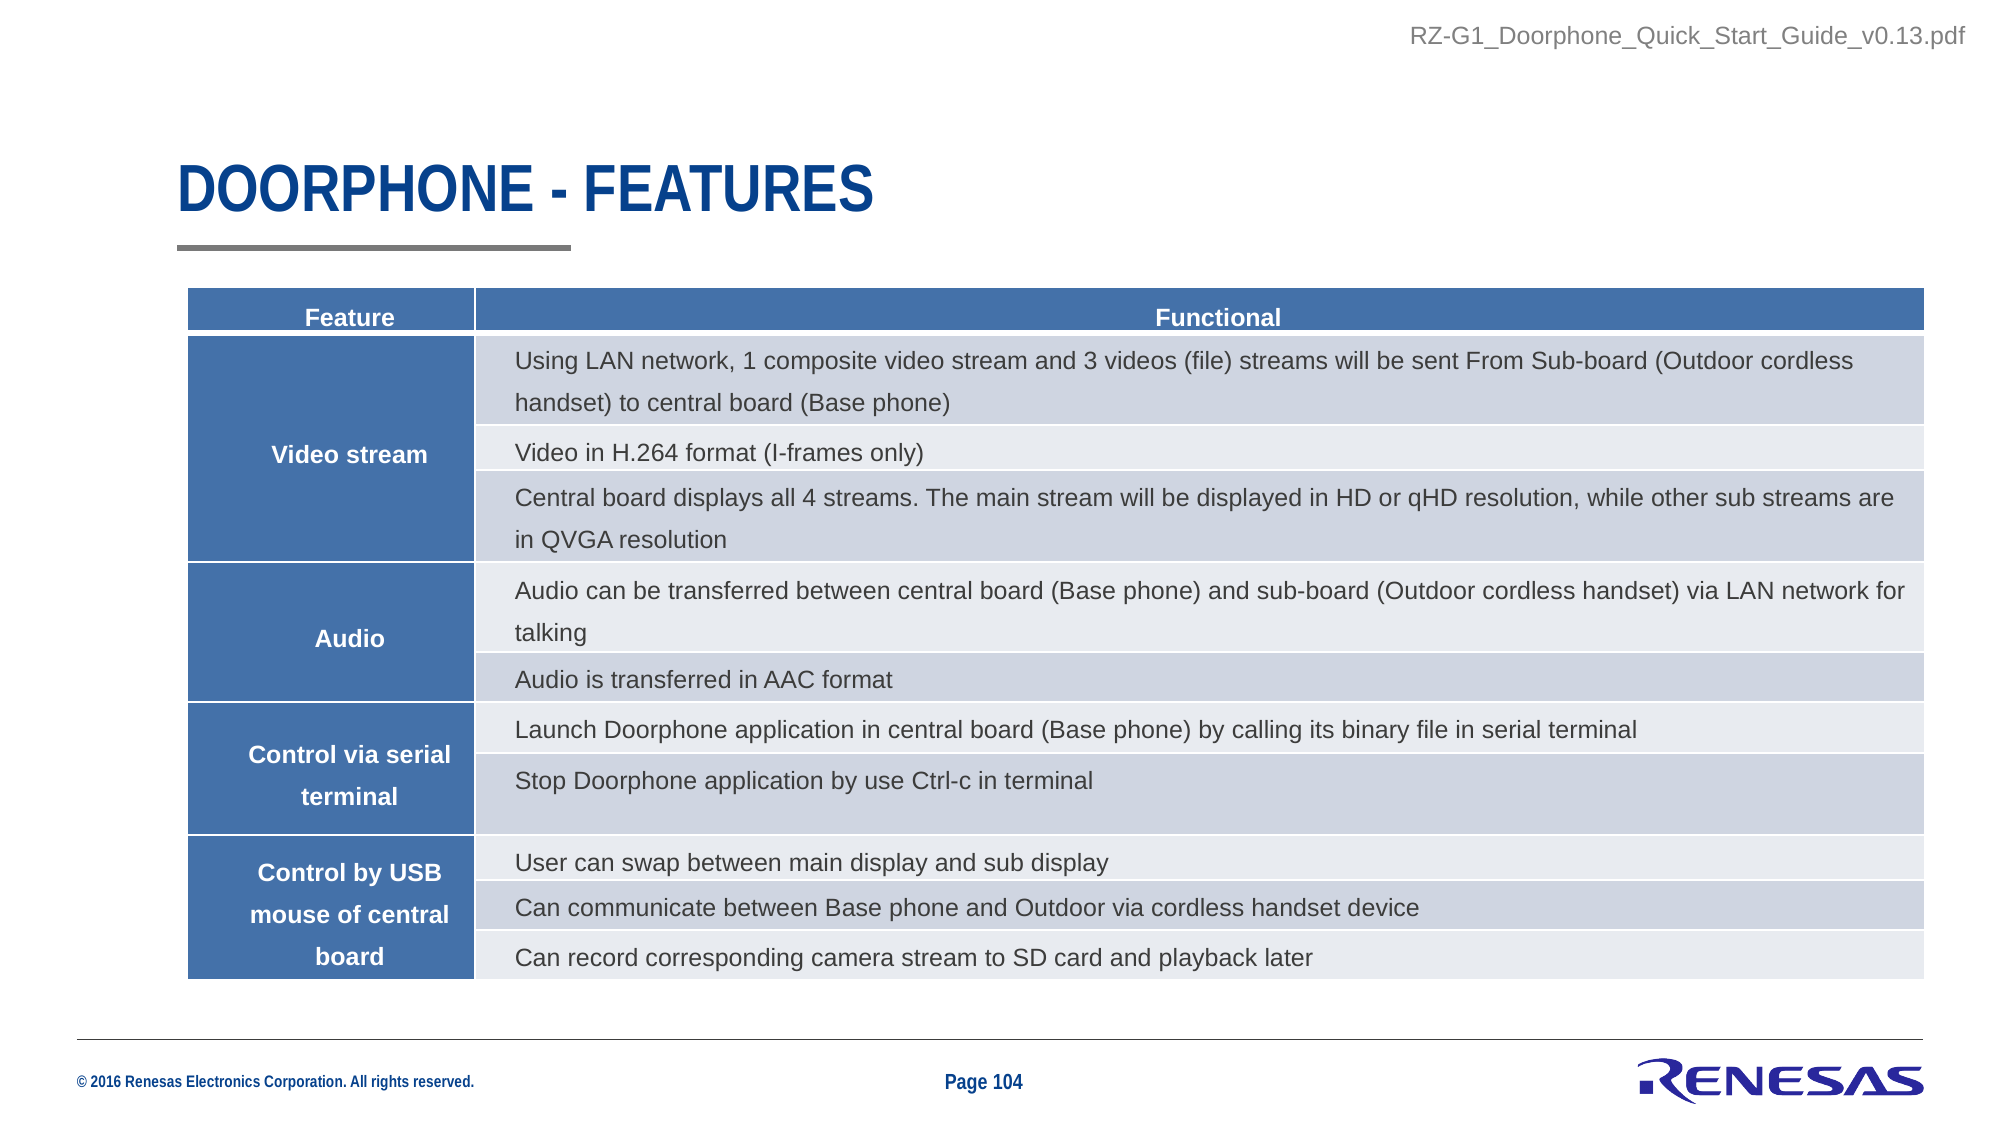

RZ-G1_Doorphone_Quick_Start_Guide_v0.13.pdf
# Doorphone - features
| Feature | Functional |
| --- | --- |
| Video stream | Using LAN network, 1 composite video stream and 3 videos (file) streams will be sent From Sub-board (Outdoor cordless handset) to central board (Base phone) |
|  | Video in H.264 format (I-frames only) |
|  | Central board displays all 4 streams. The main stream will be displayed in HD or qHD resolution, while other sub streams are in QVGA resolution |
| Audio | Audio can be transferred between central board (Base phone) and sub-board (Outdoor cordless handset) via LAN network for talking |
|  | Audio is transferred in AAC format |
| Control via serial terminal | Launch Doorphone application in central board (Base phone) by calling its binary file in serial terminal |
|  | Stop Doorphone application by use Ctrl-c in terminal |
| Control by USB mouse of central board | User can swap between main display and sub display |
|  | Can communicate between Base phone and Outdoor via cordless handset device |
|  | Can record corresponding camera stream to SD card and playback later |
Page 104